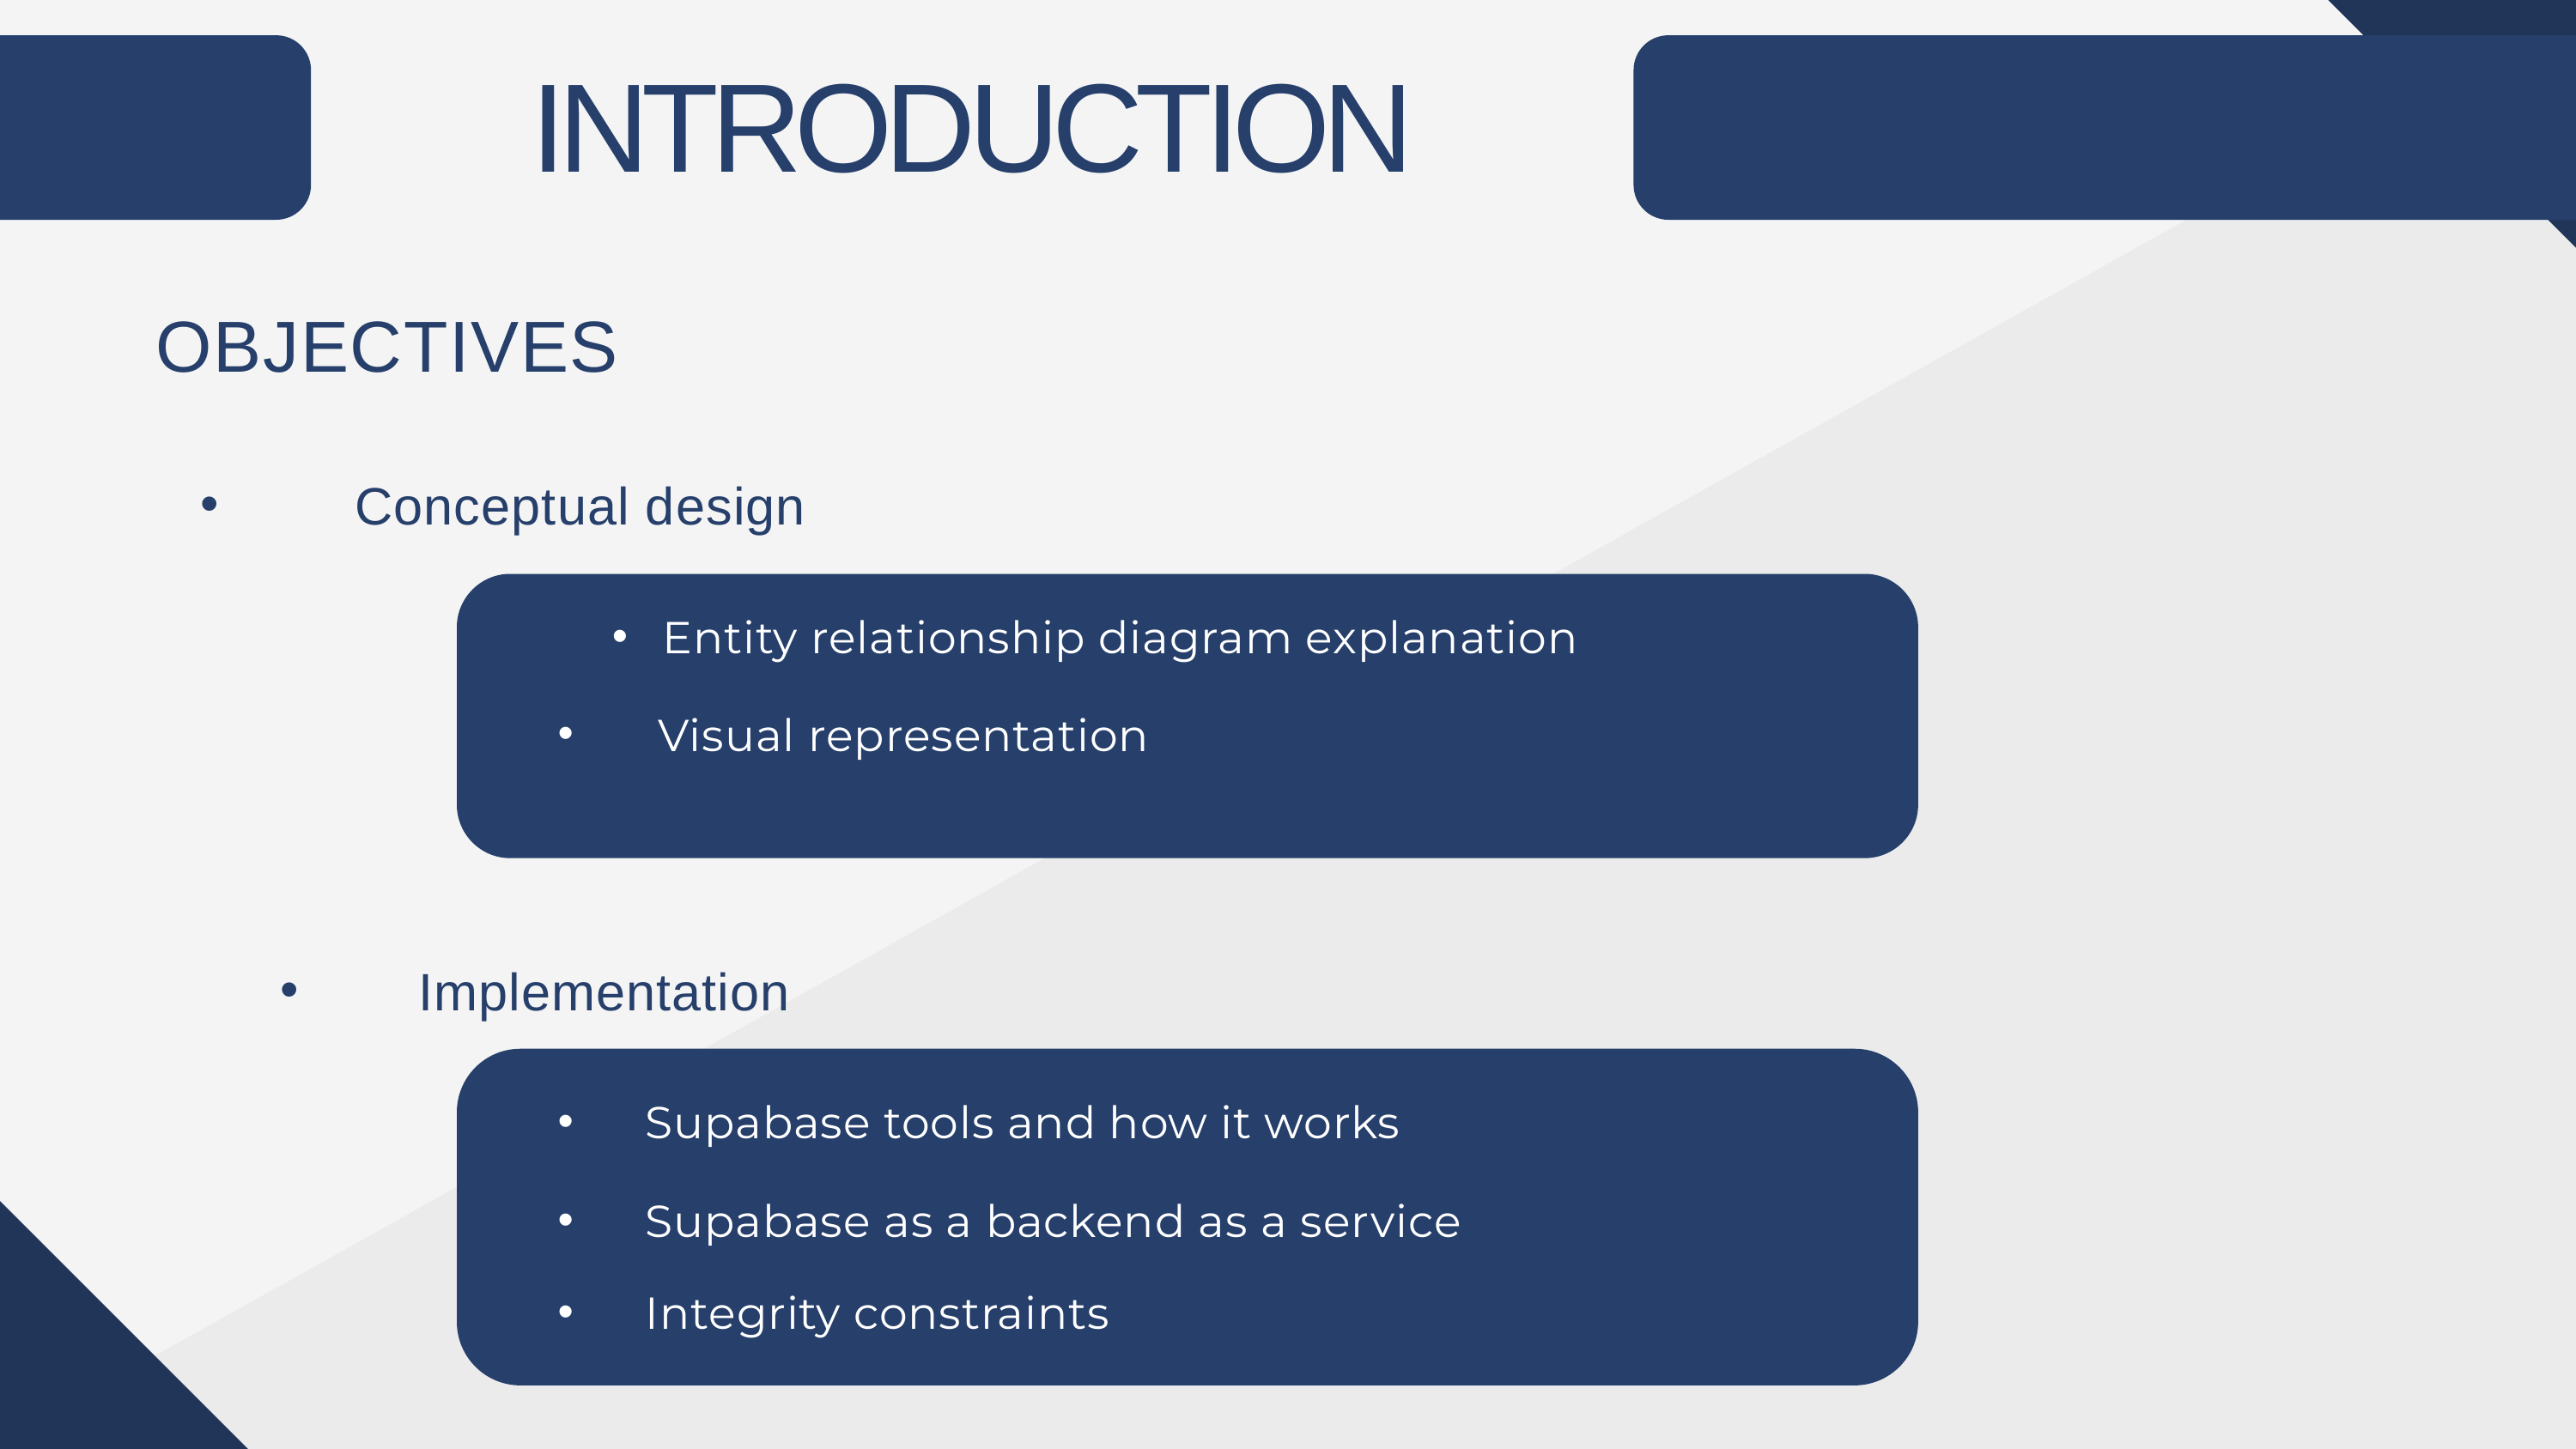

INTRODUCTION
OBJECTIVES
       Conceptual design

 Entity relationship diagram explanation

     Visual representation

      Implementation

    Supabase tools and how it works

    Supabase as a backend as a service

    Integrity constraints